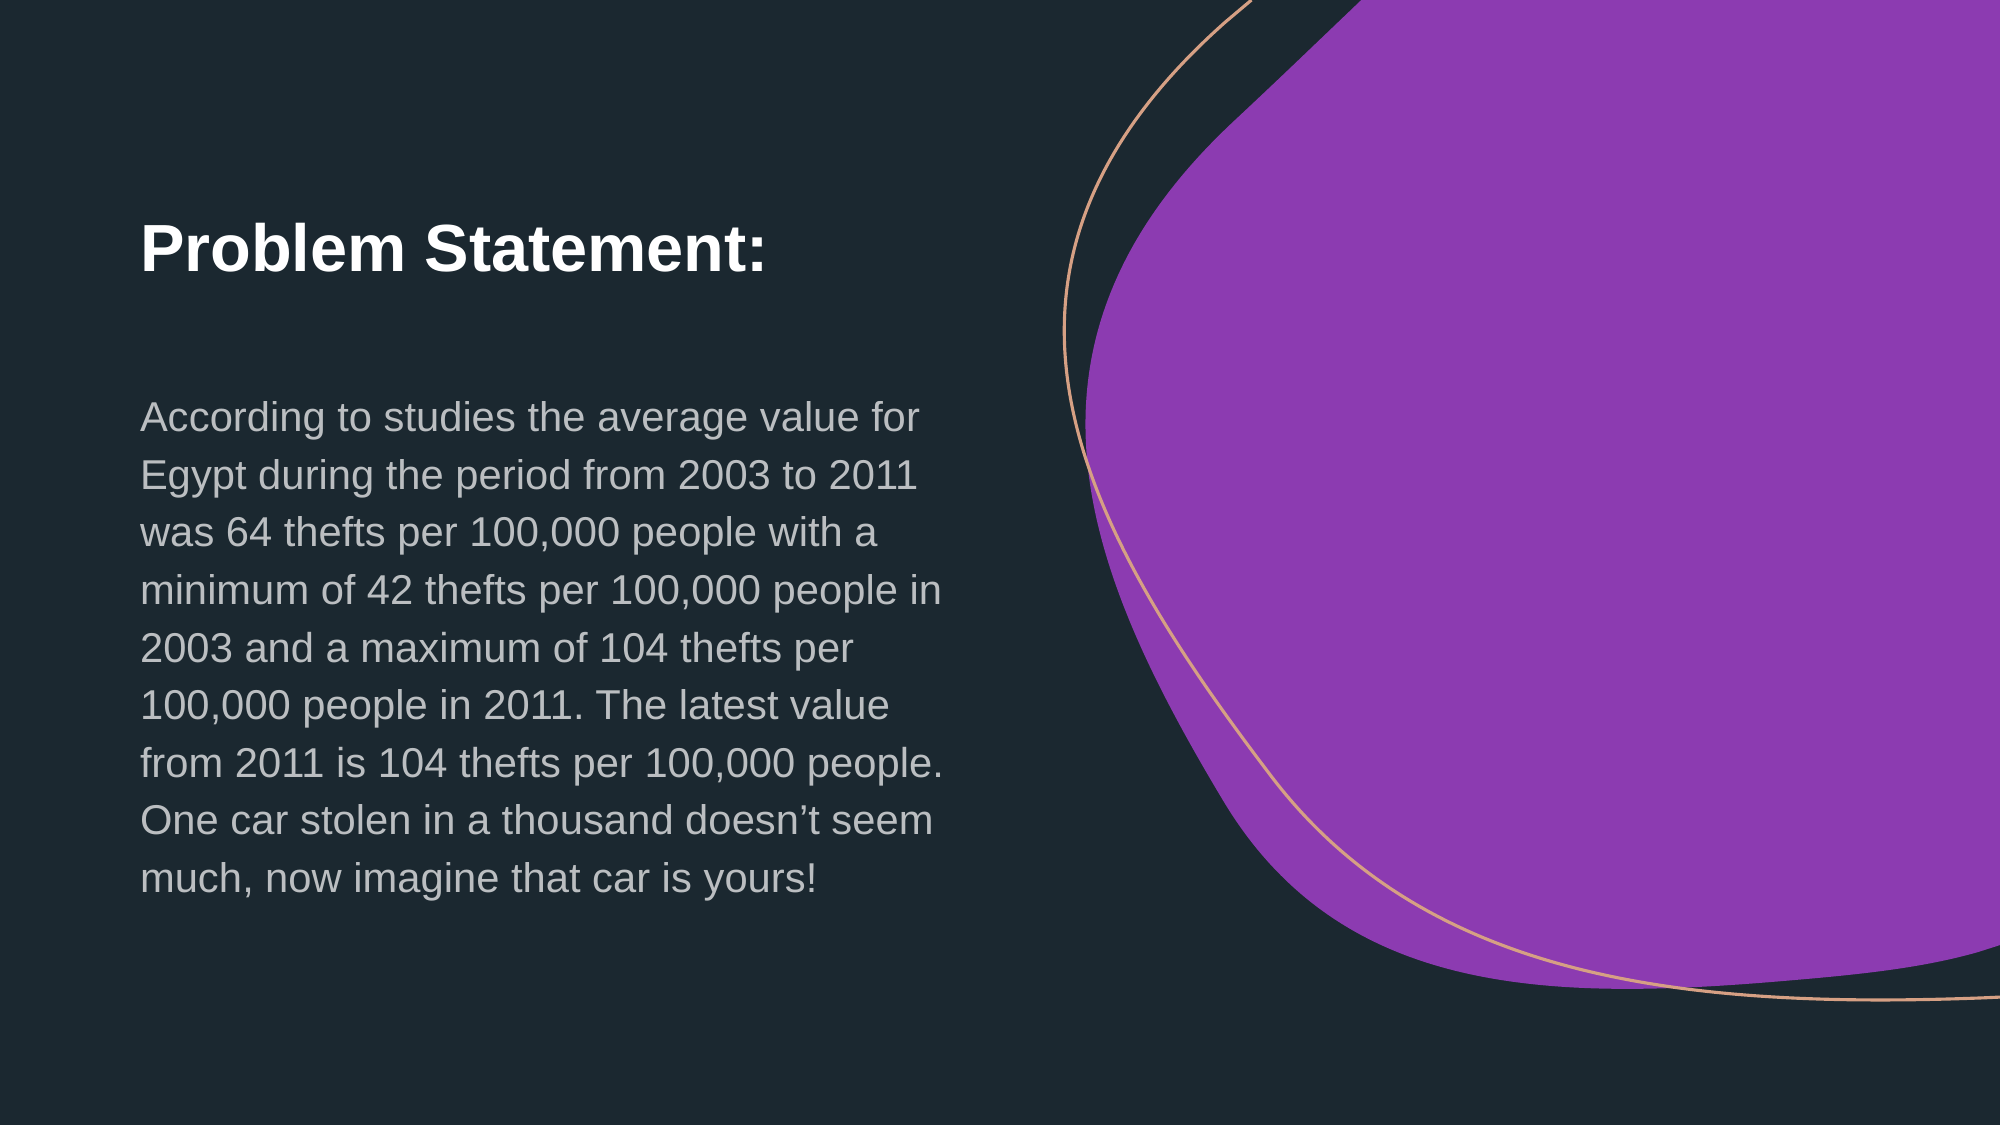

# Problem Statement:
According to studies the average value for Egypt during the period from 2003 to 2011 was 64 thefts per 100,000 people with a minimum of 42 thefts per 100,000 people in 2003 and a maximum of 104 thefts per 100,000 people in 2011. The latest value from 2011 is 104 thefts per 100,000 people. One car stolen in a thousand doesn’t seem much, now imagine that car is yours!